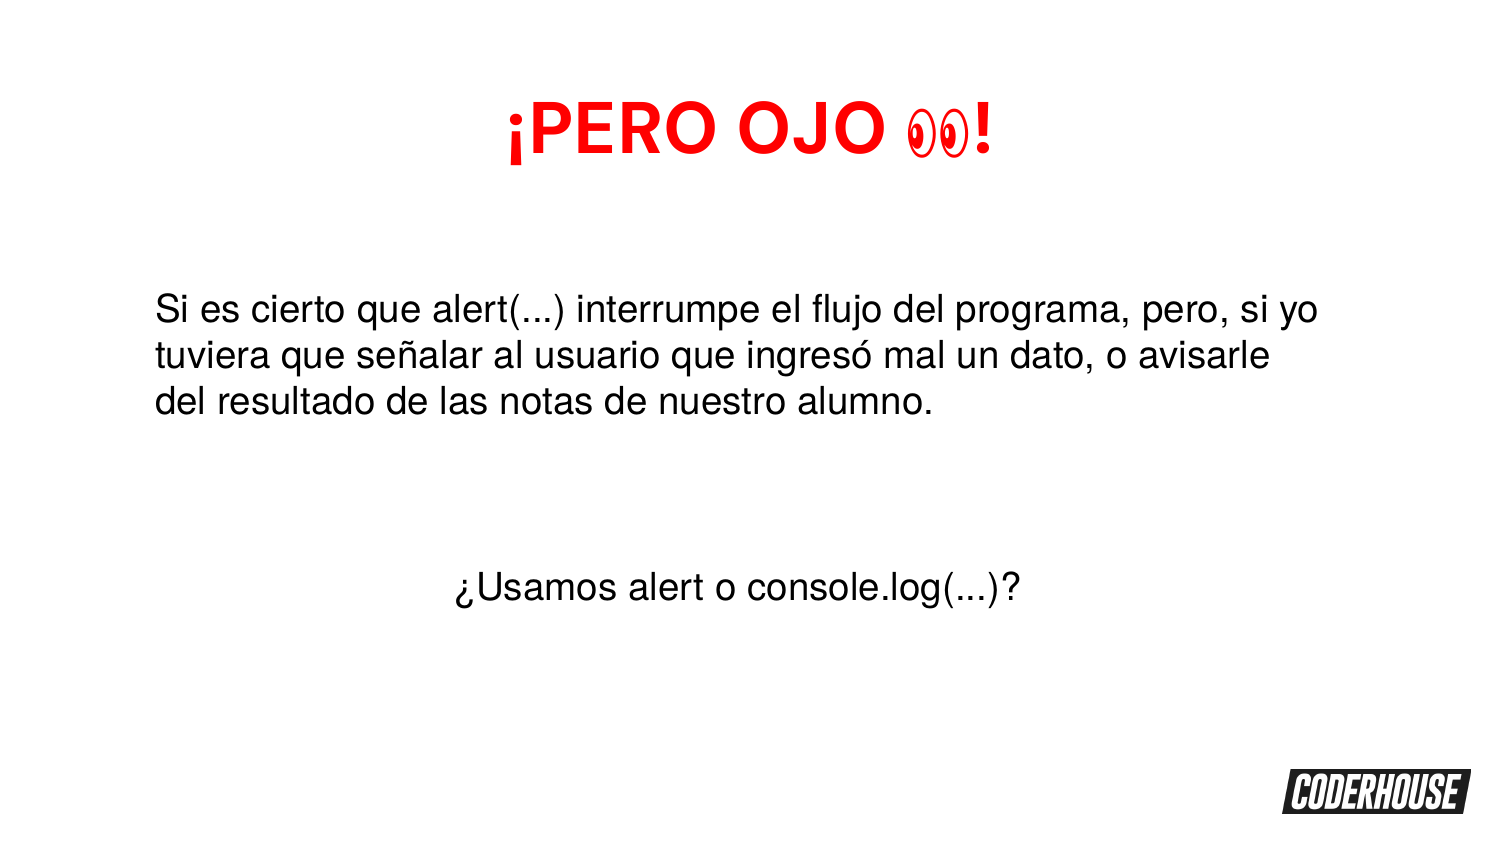

¡PERO OJO 👀!
Si es cierto que alert(...) interrumpe el flujo del programa, pero, si yo tuviera que señalar al usuario que ingresó mal un dato, o avisarle del resultado de las notas de nuestro alumno.

¿Usamos alert o console.log(...)?